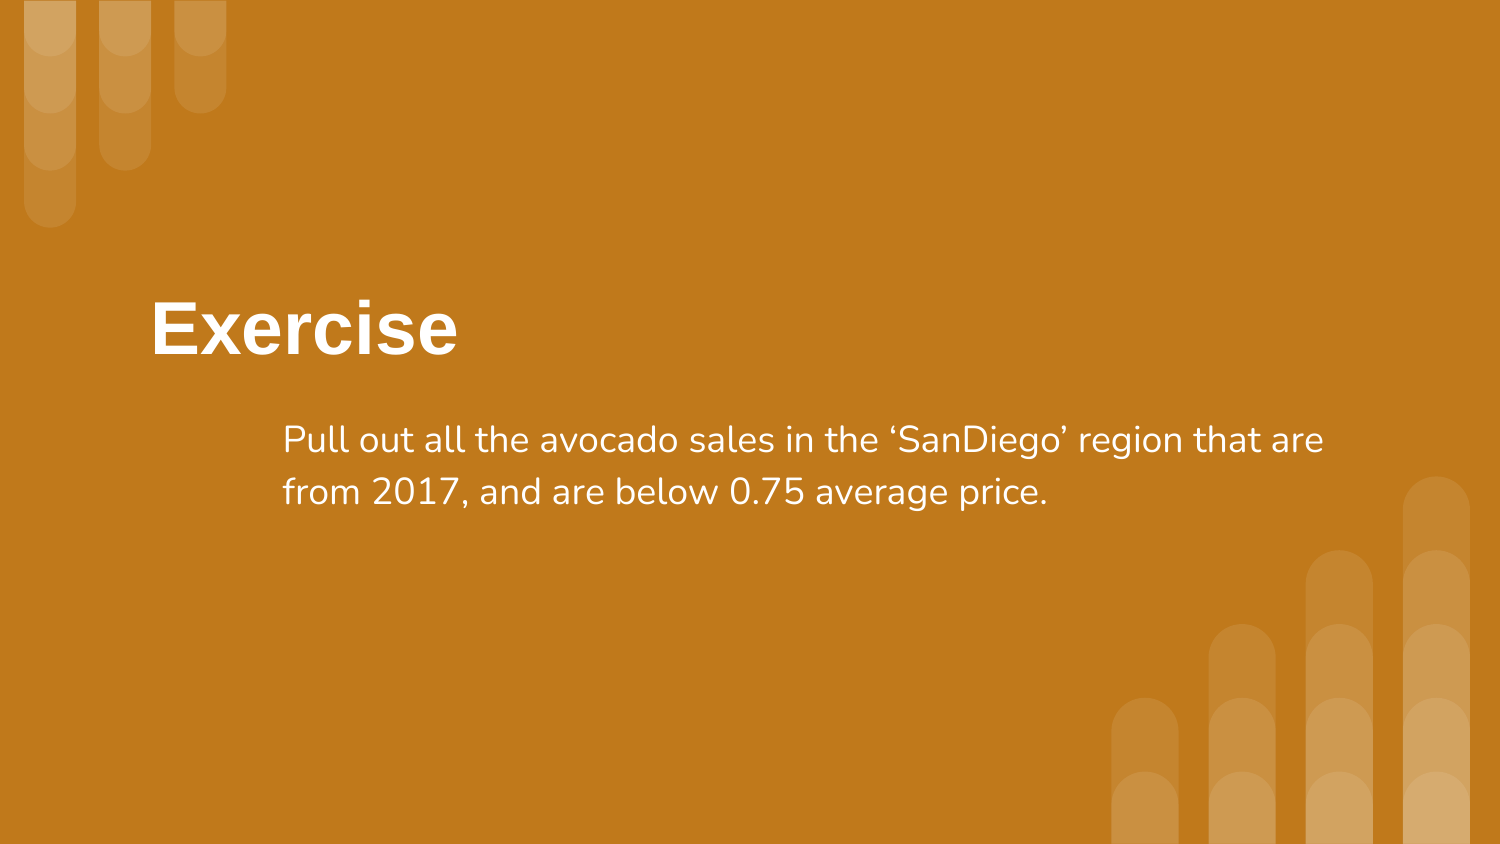

# Exercise
Pull out all the avocado sales in the ‘SanDiego’ region that are from 2017, and are below 0.75 average price.